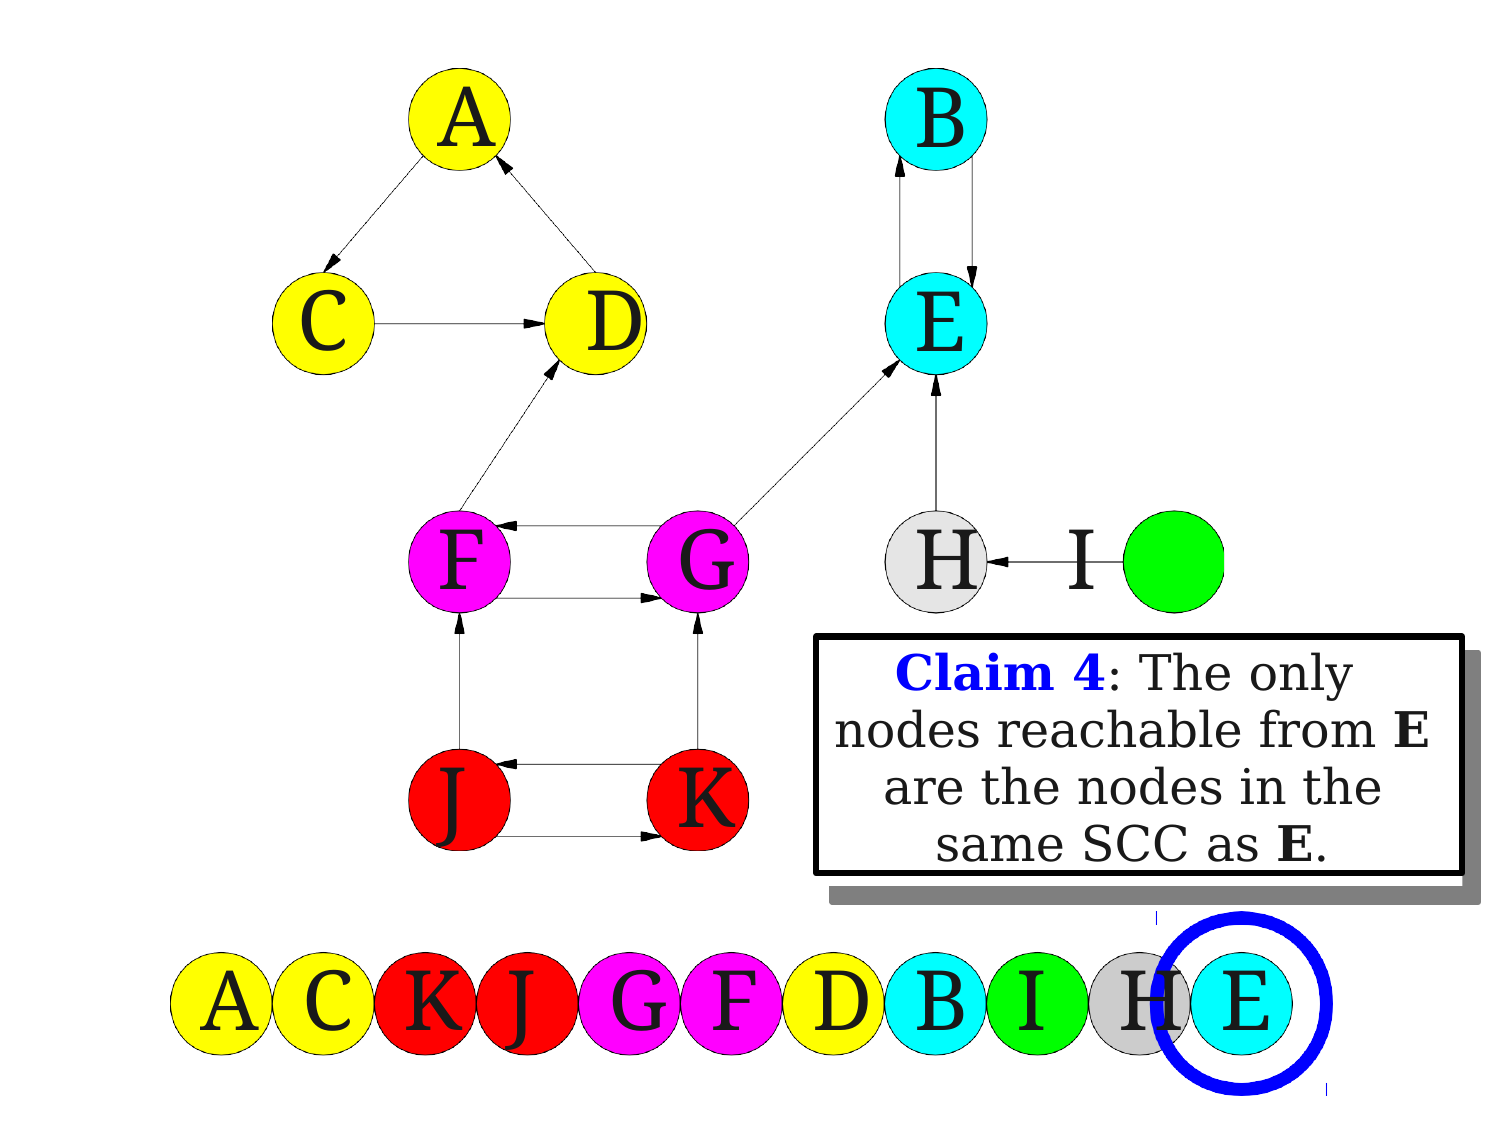

A
B

A
C
D
E
D
C
F
G
H    I

Claim 4: The only  nodes reachable from E  are the nodes in the  same SCC as E.

J
K

A
C
K
J
G
F
D
B
I
H
E